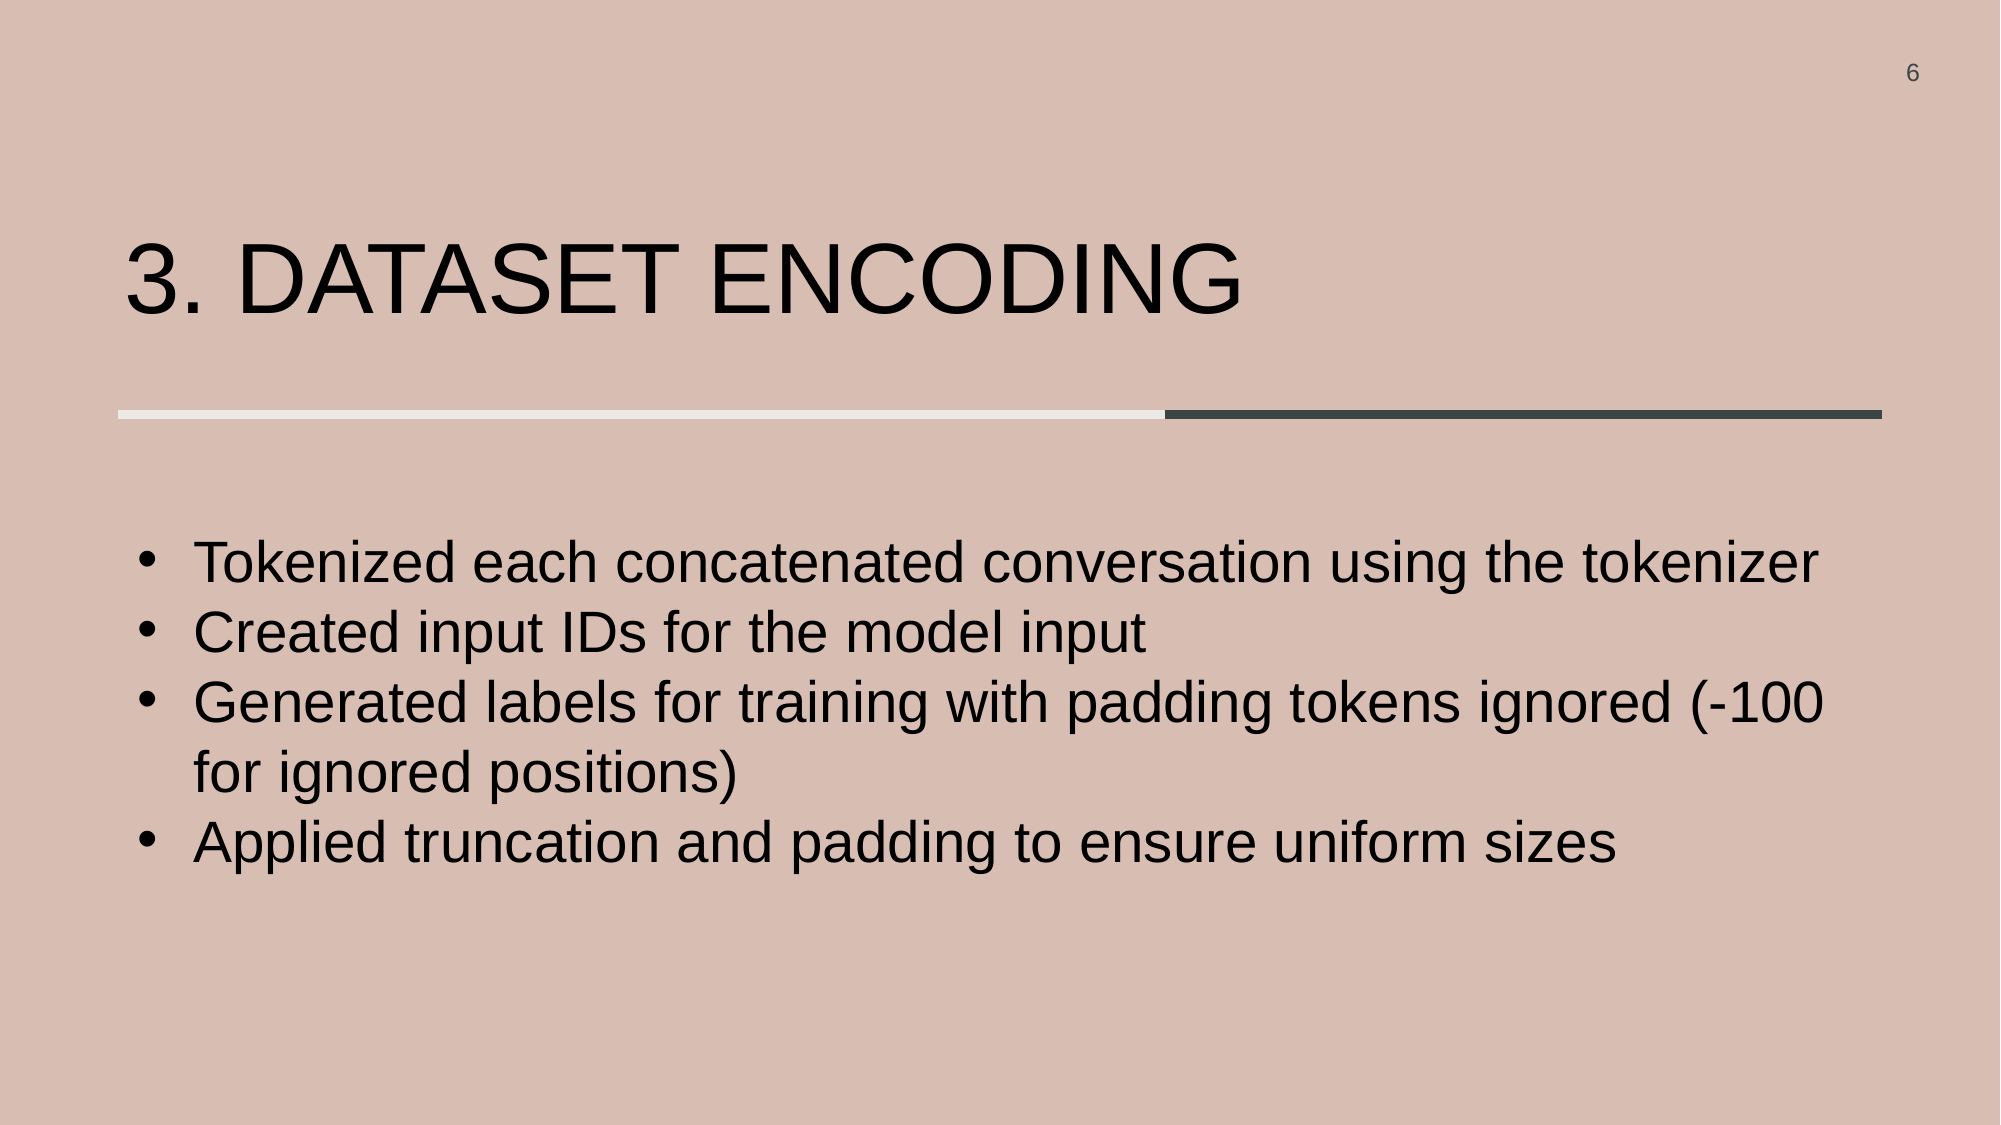

6
3. DATASET ENCODING
Tokenized each concatenated conversation using the tokenizer
Created input IDs for the model input
Generated labels for training with padding tokens ignored (-100 for ignored positions)
Applied truncation and padding to ensure uniform sizes